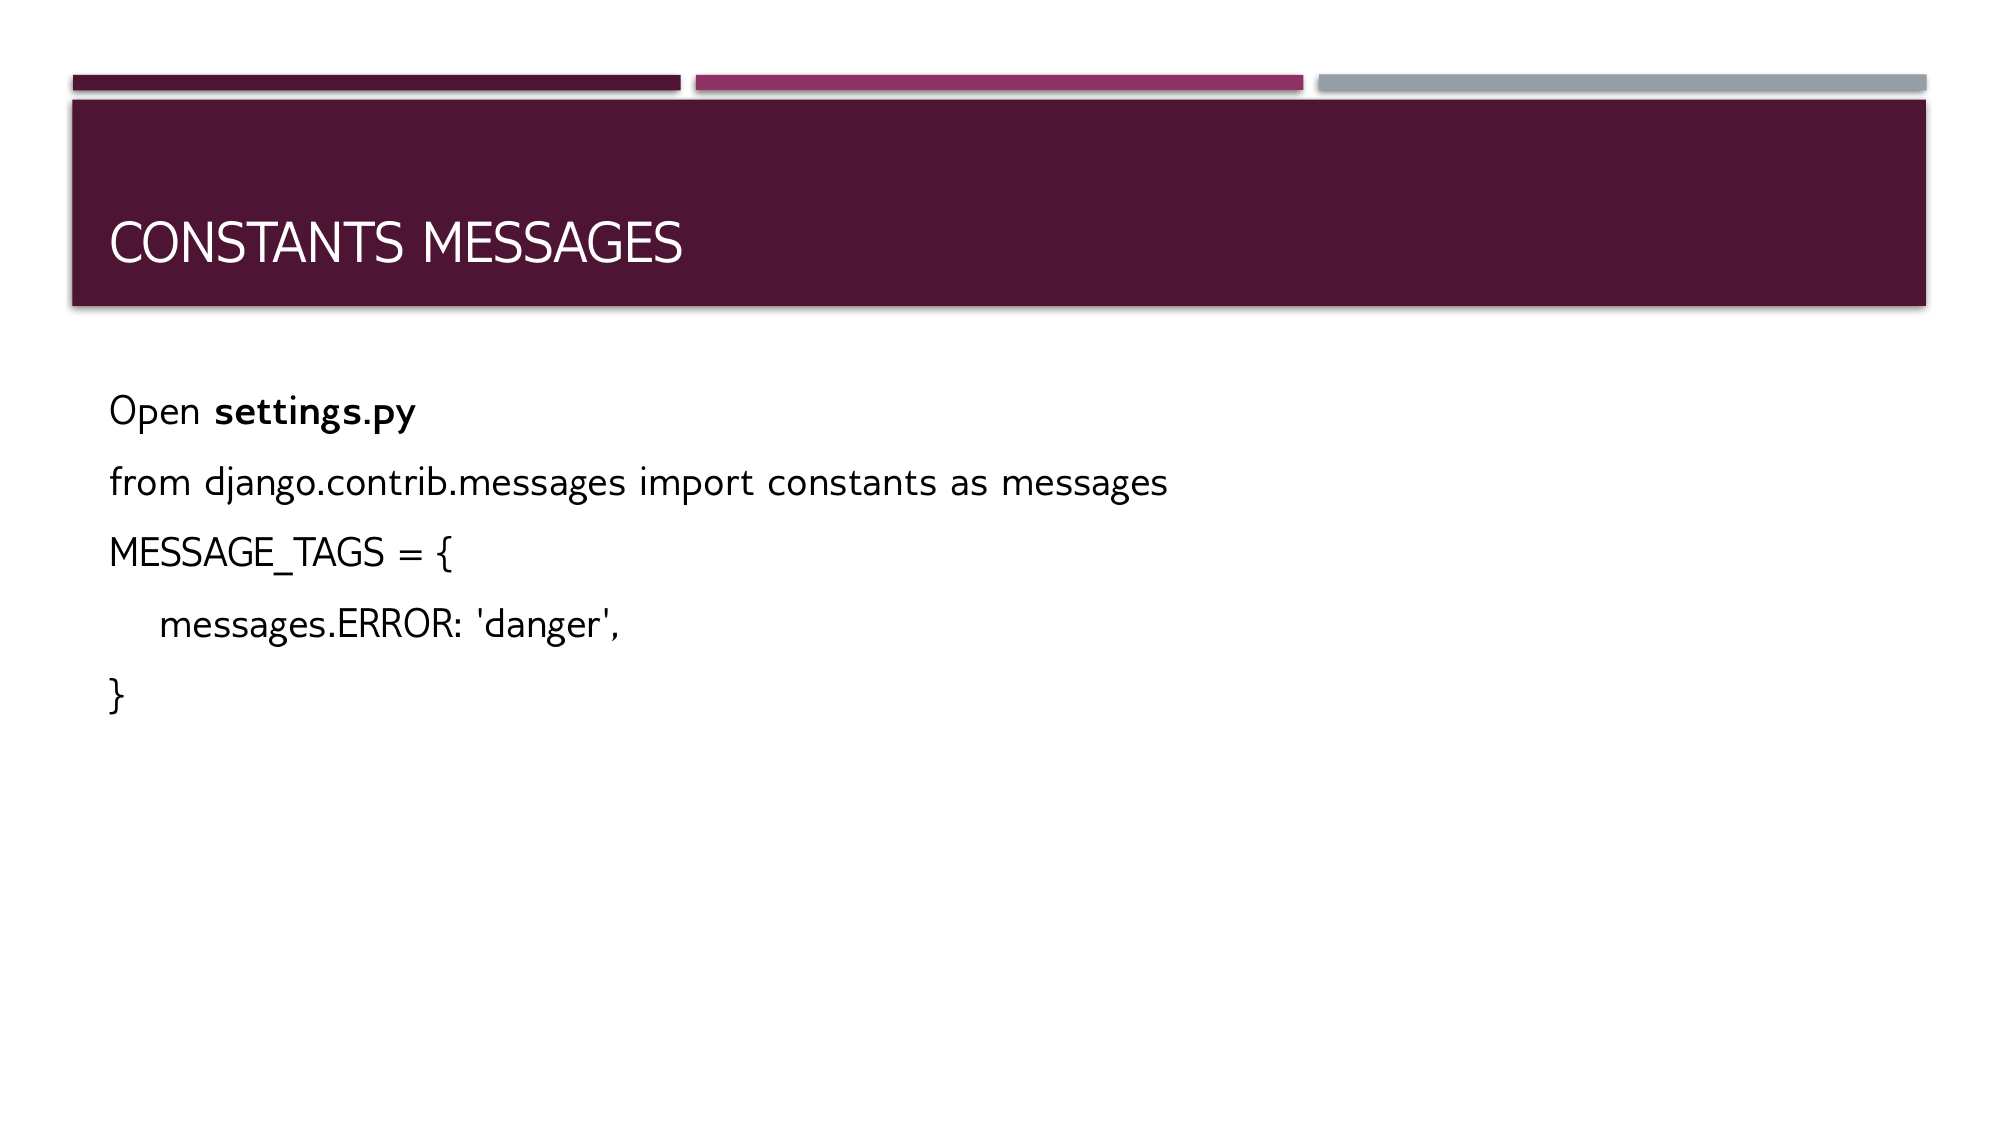

# Constants messages
Open settings.py
from django.contrib.messages import constants as messages
MESSAGE_TAGS = {
    messages.ERROR: 'danger',
}